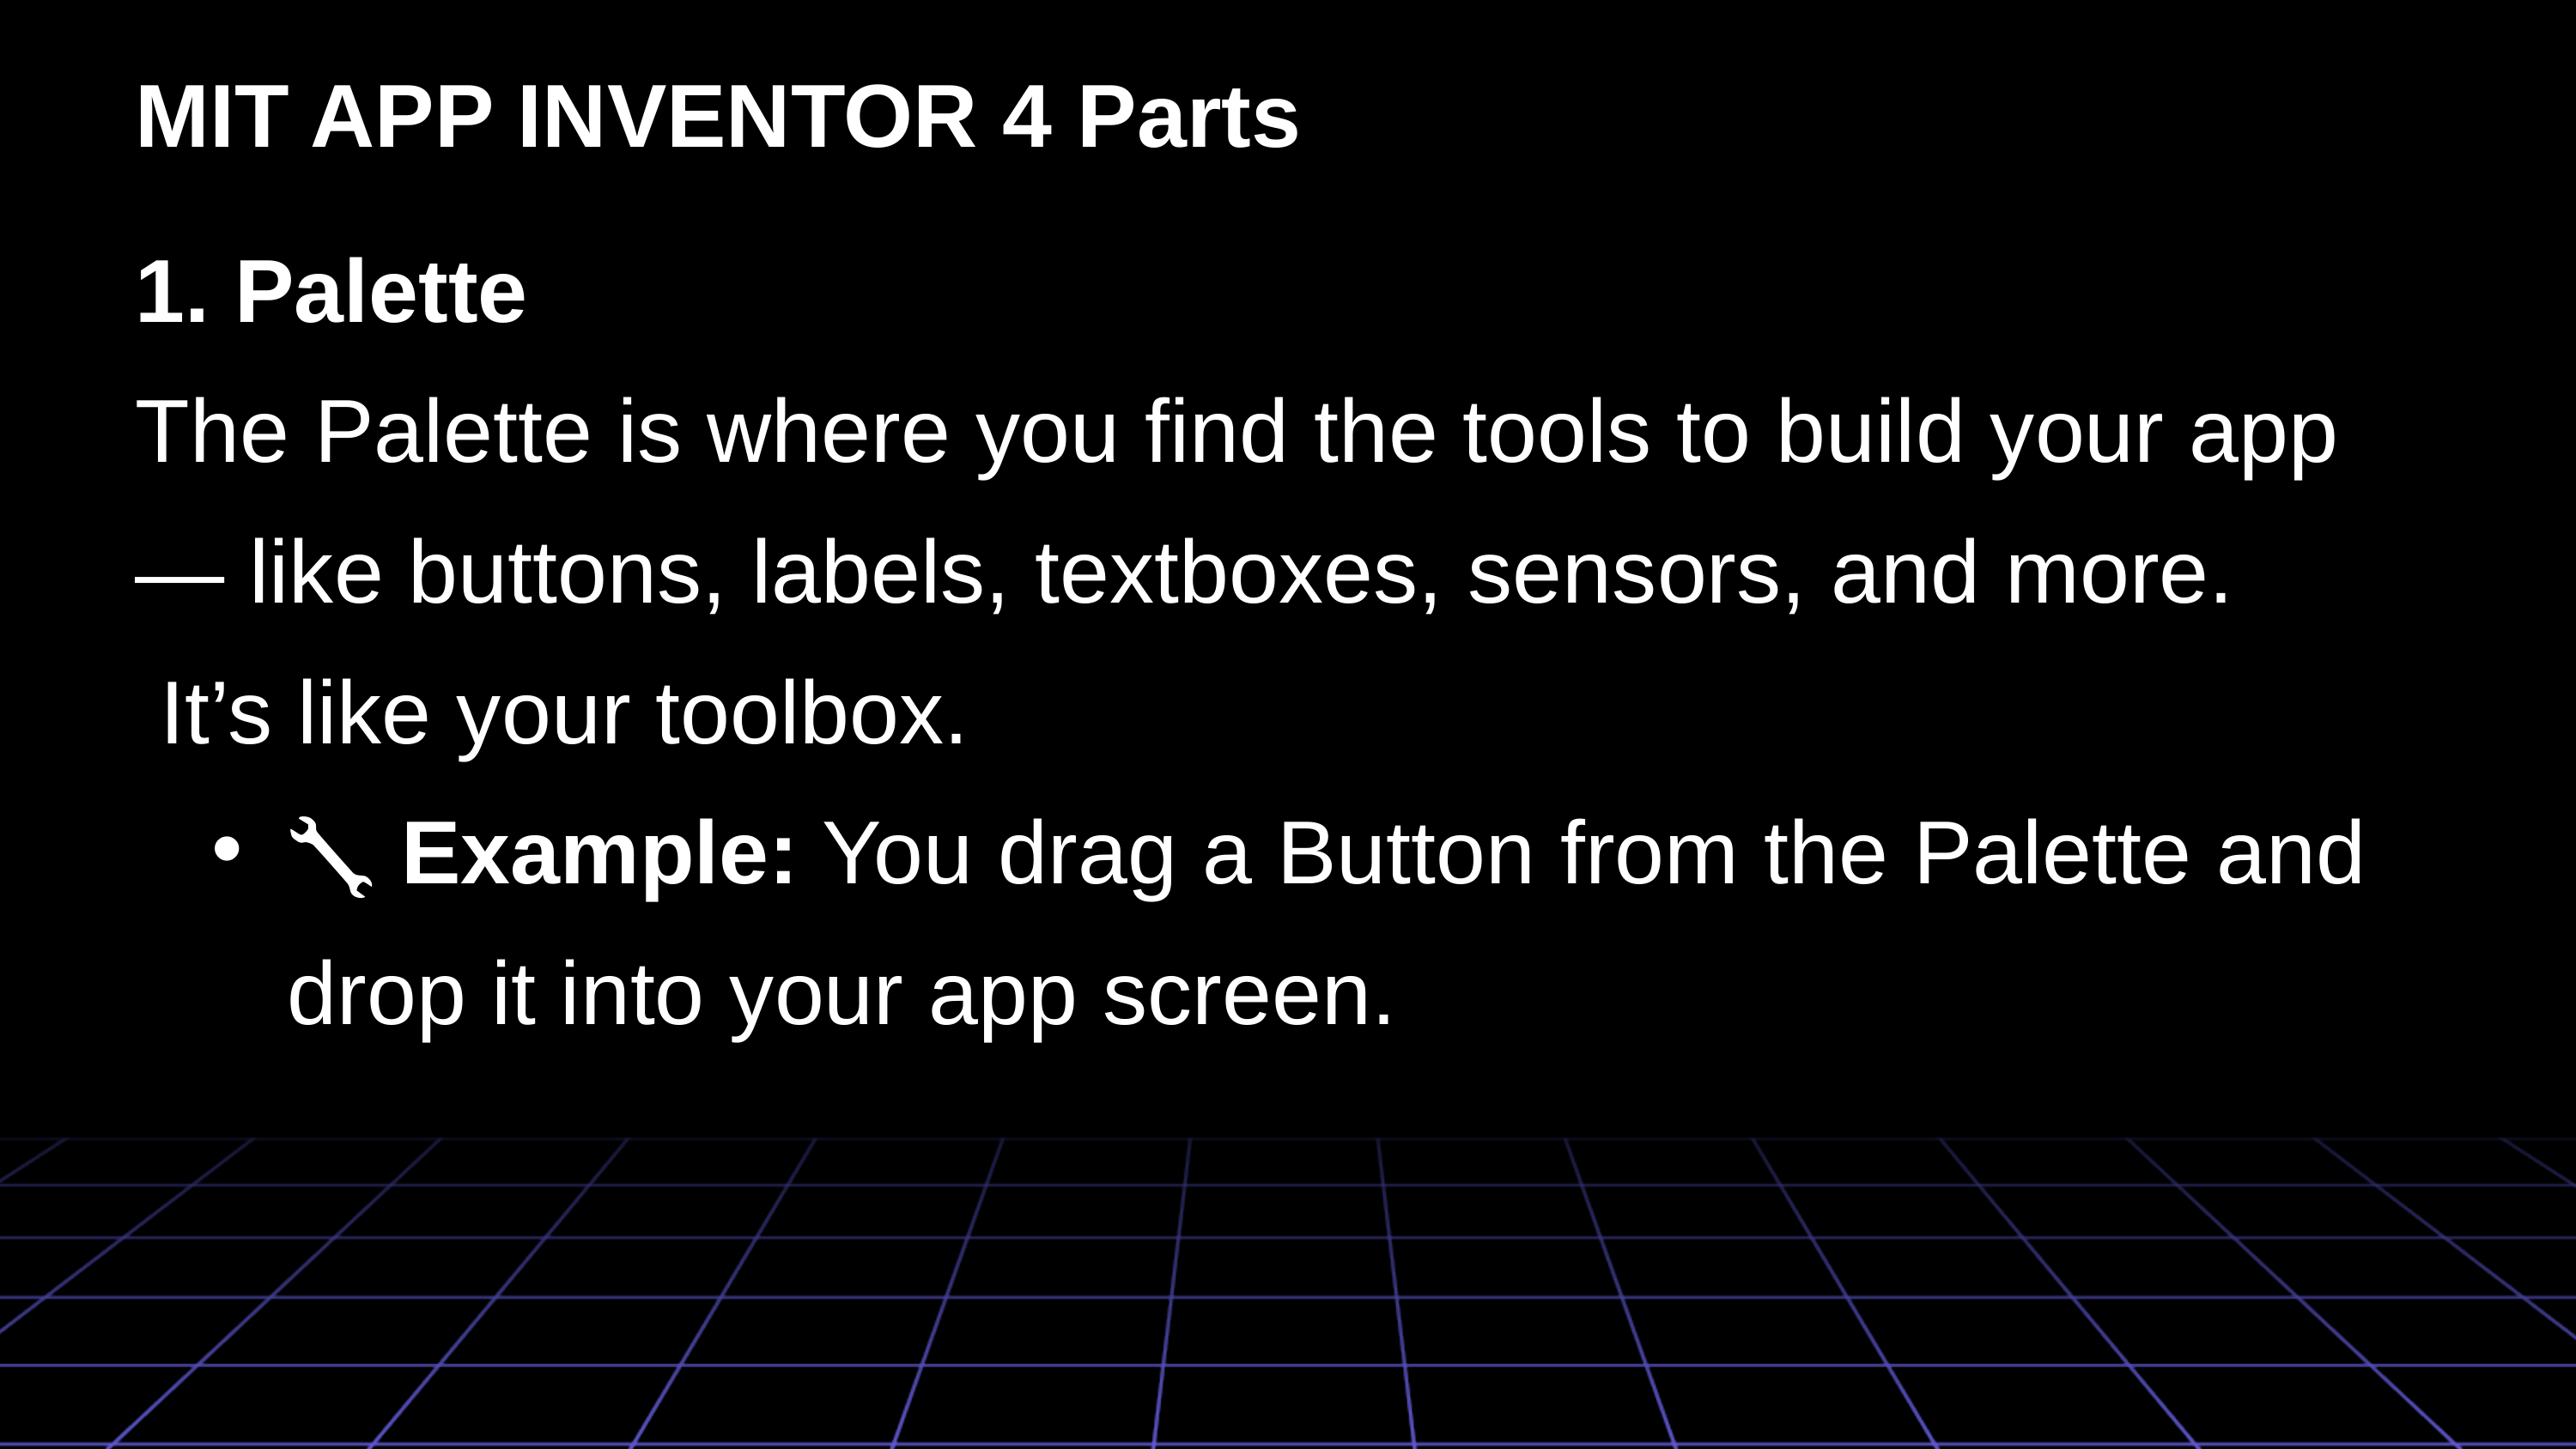

MIT APP INVENTOR 4 Parts
1. Palette
The Palette is where you find the tools to build your app — like buttons, labels, textboxes, sensors, and more.
 It’s like your toolbox.
🔧 Example: You drag a Button from the Palette and drop it into your app screen.